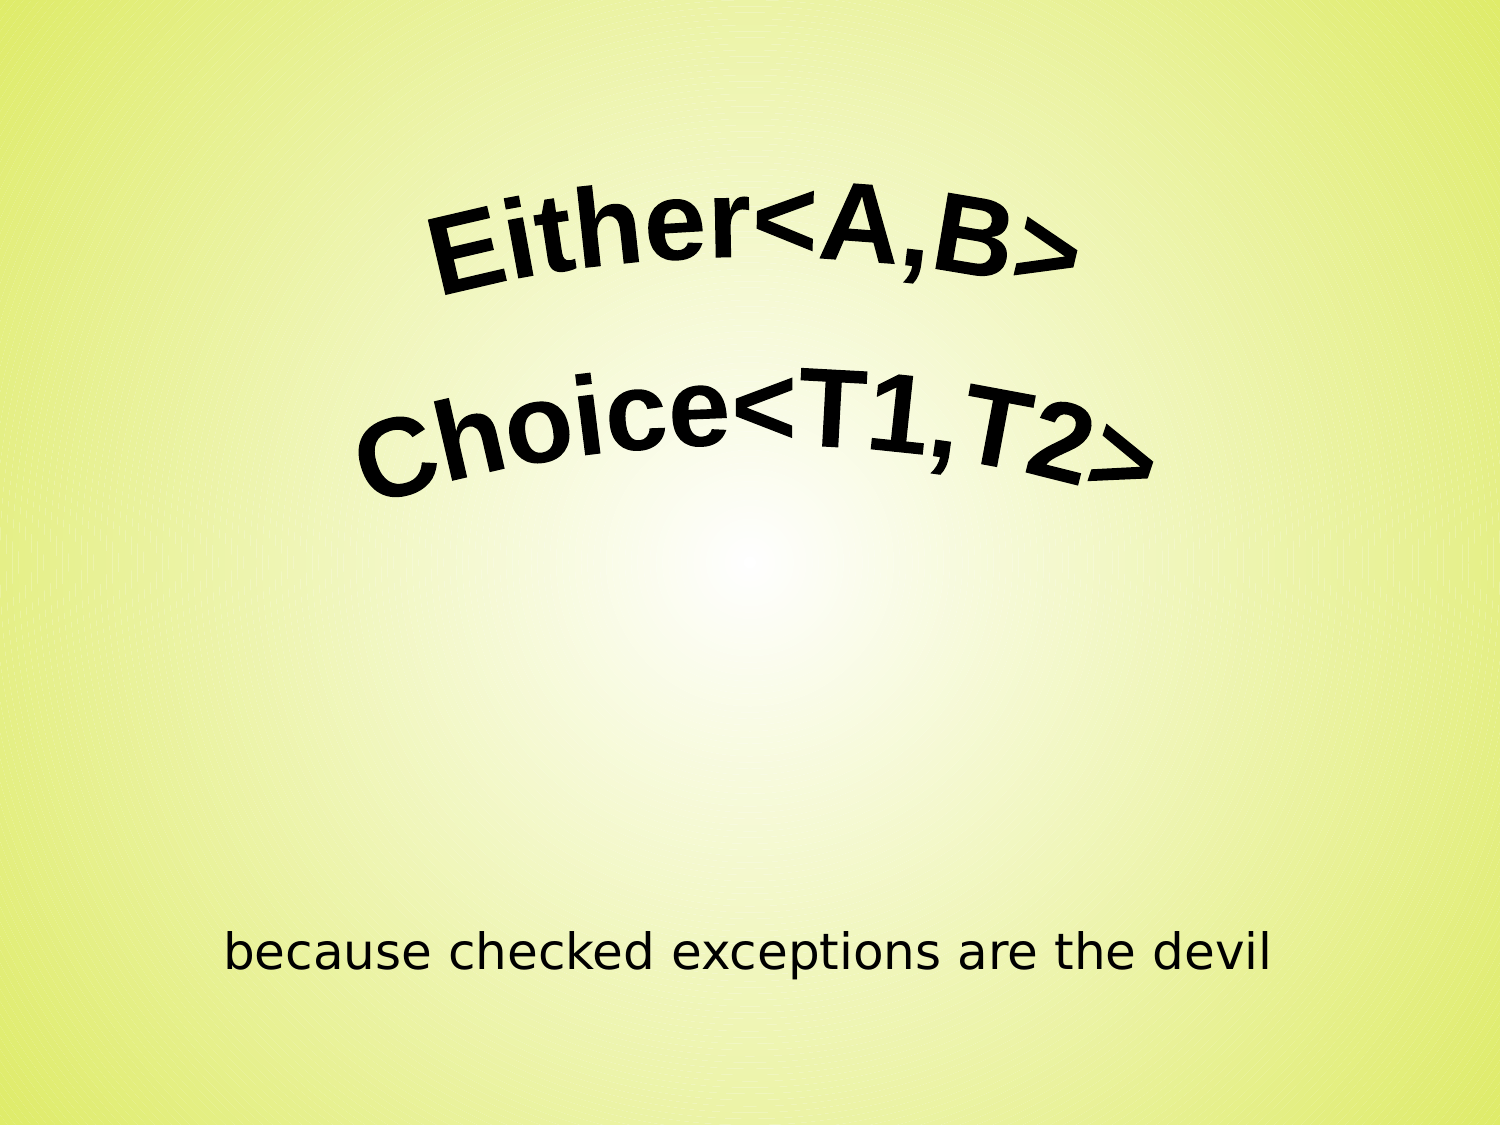

Either<A,B>
Choice<T1,T2>
because checked exceptions are the devil